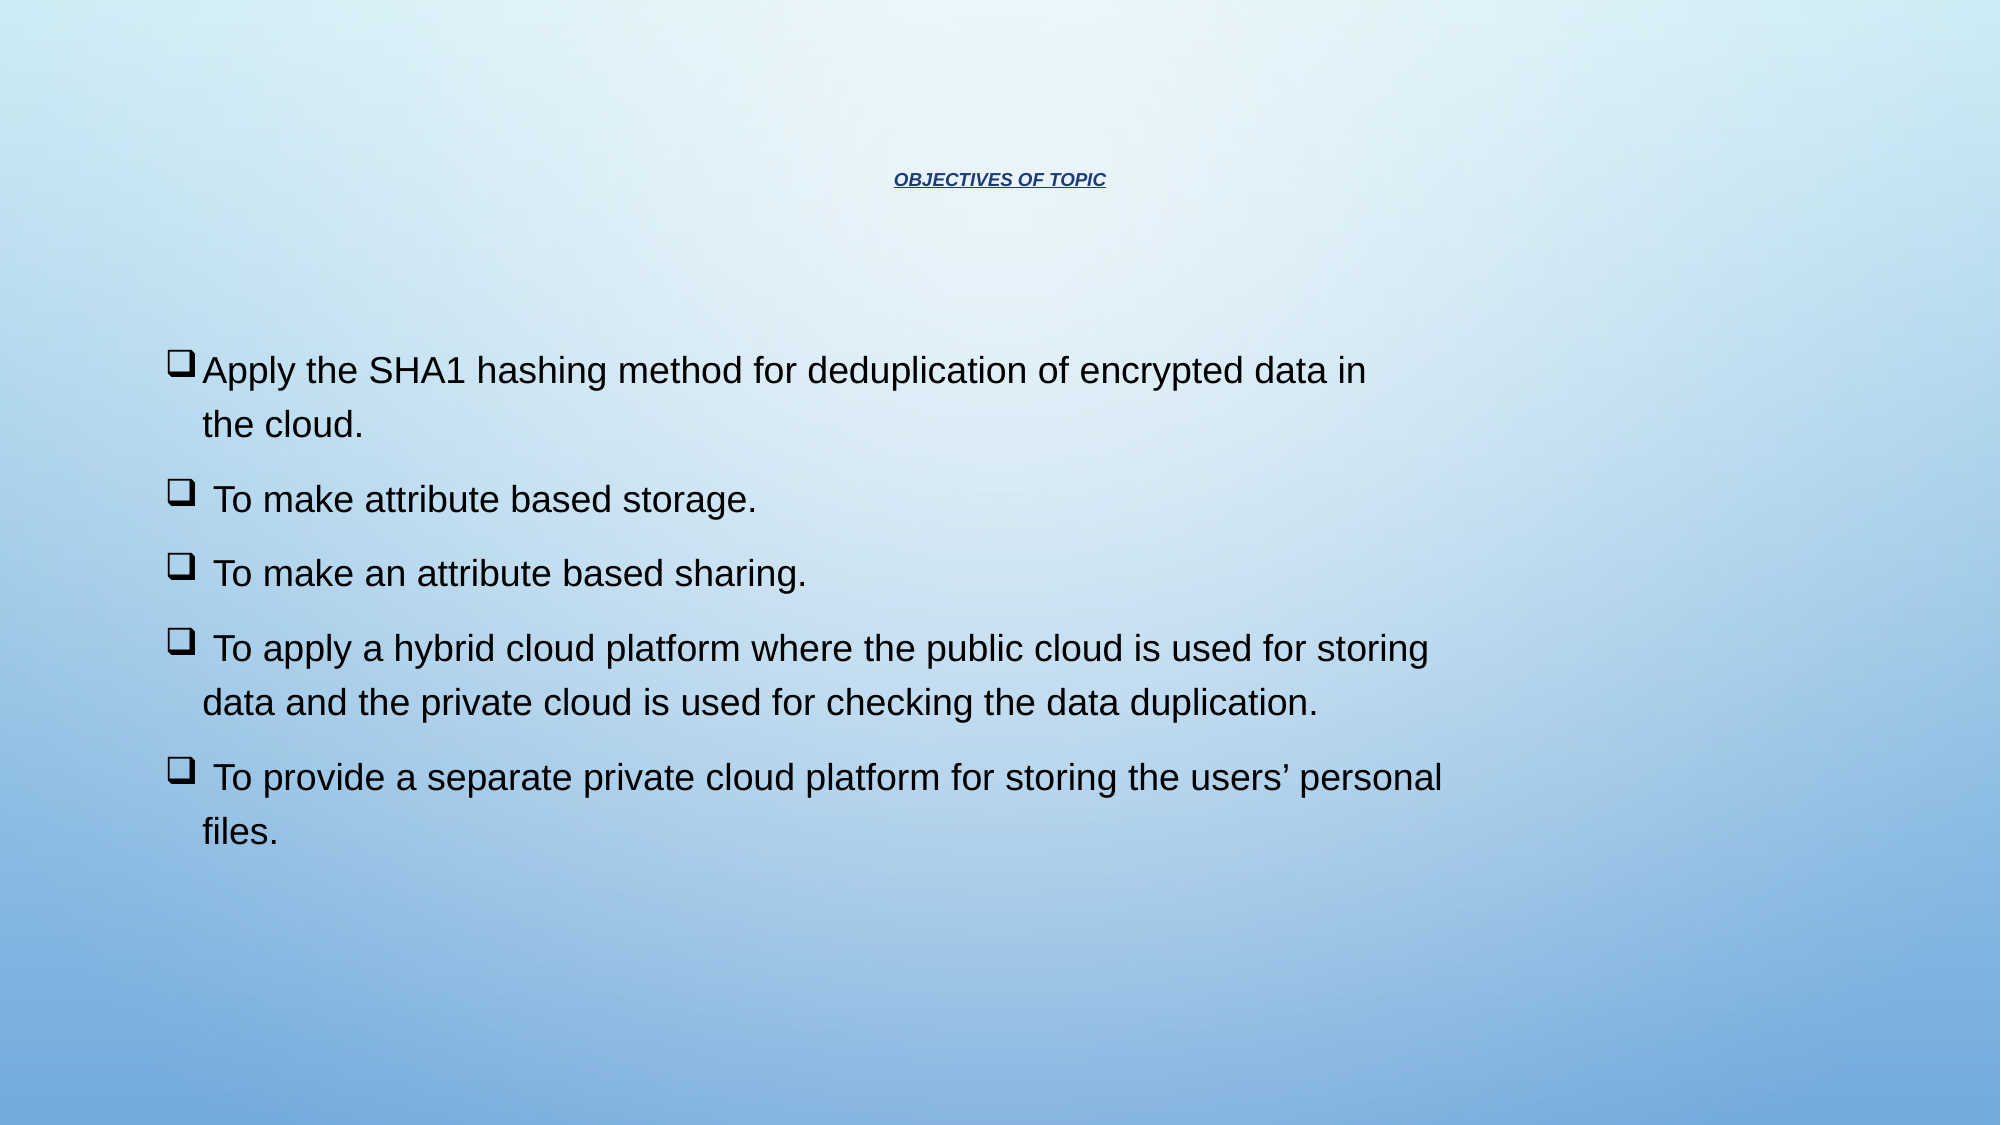

# Objectives of topic
Apply the SHA1 hashing method for deduplication of encrypted data in
the cloud.
 To make attribute based storage.
 To make an attribute based sharing.
 To apply a hybrid cloud platform where the public cloud is used for storing
data and the private cloud is used for checking the data duplication.
 To provide a separate private cloud platform for storing the users’ personal
files.